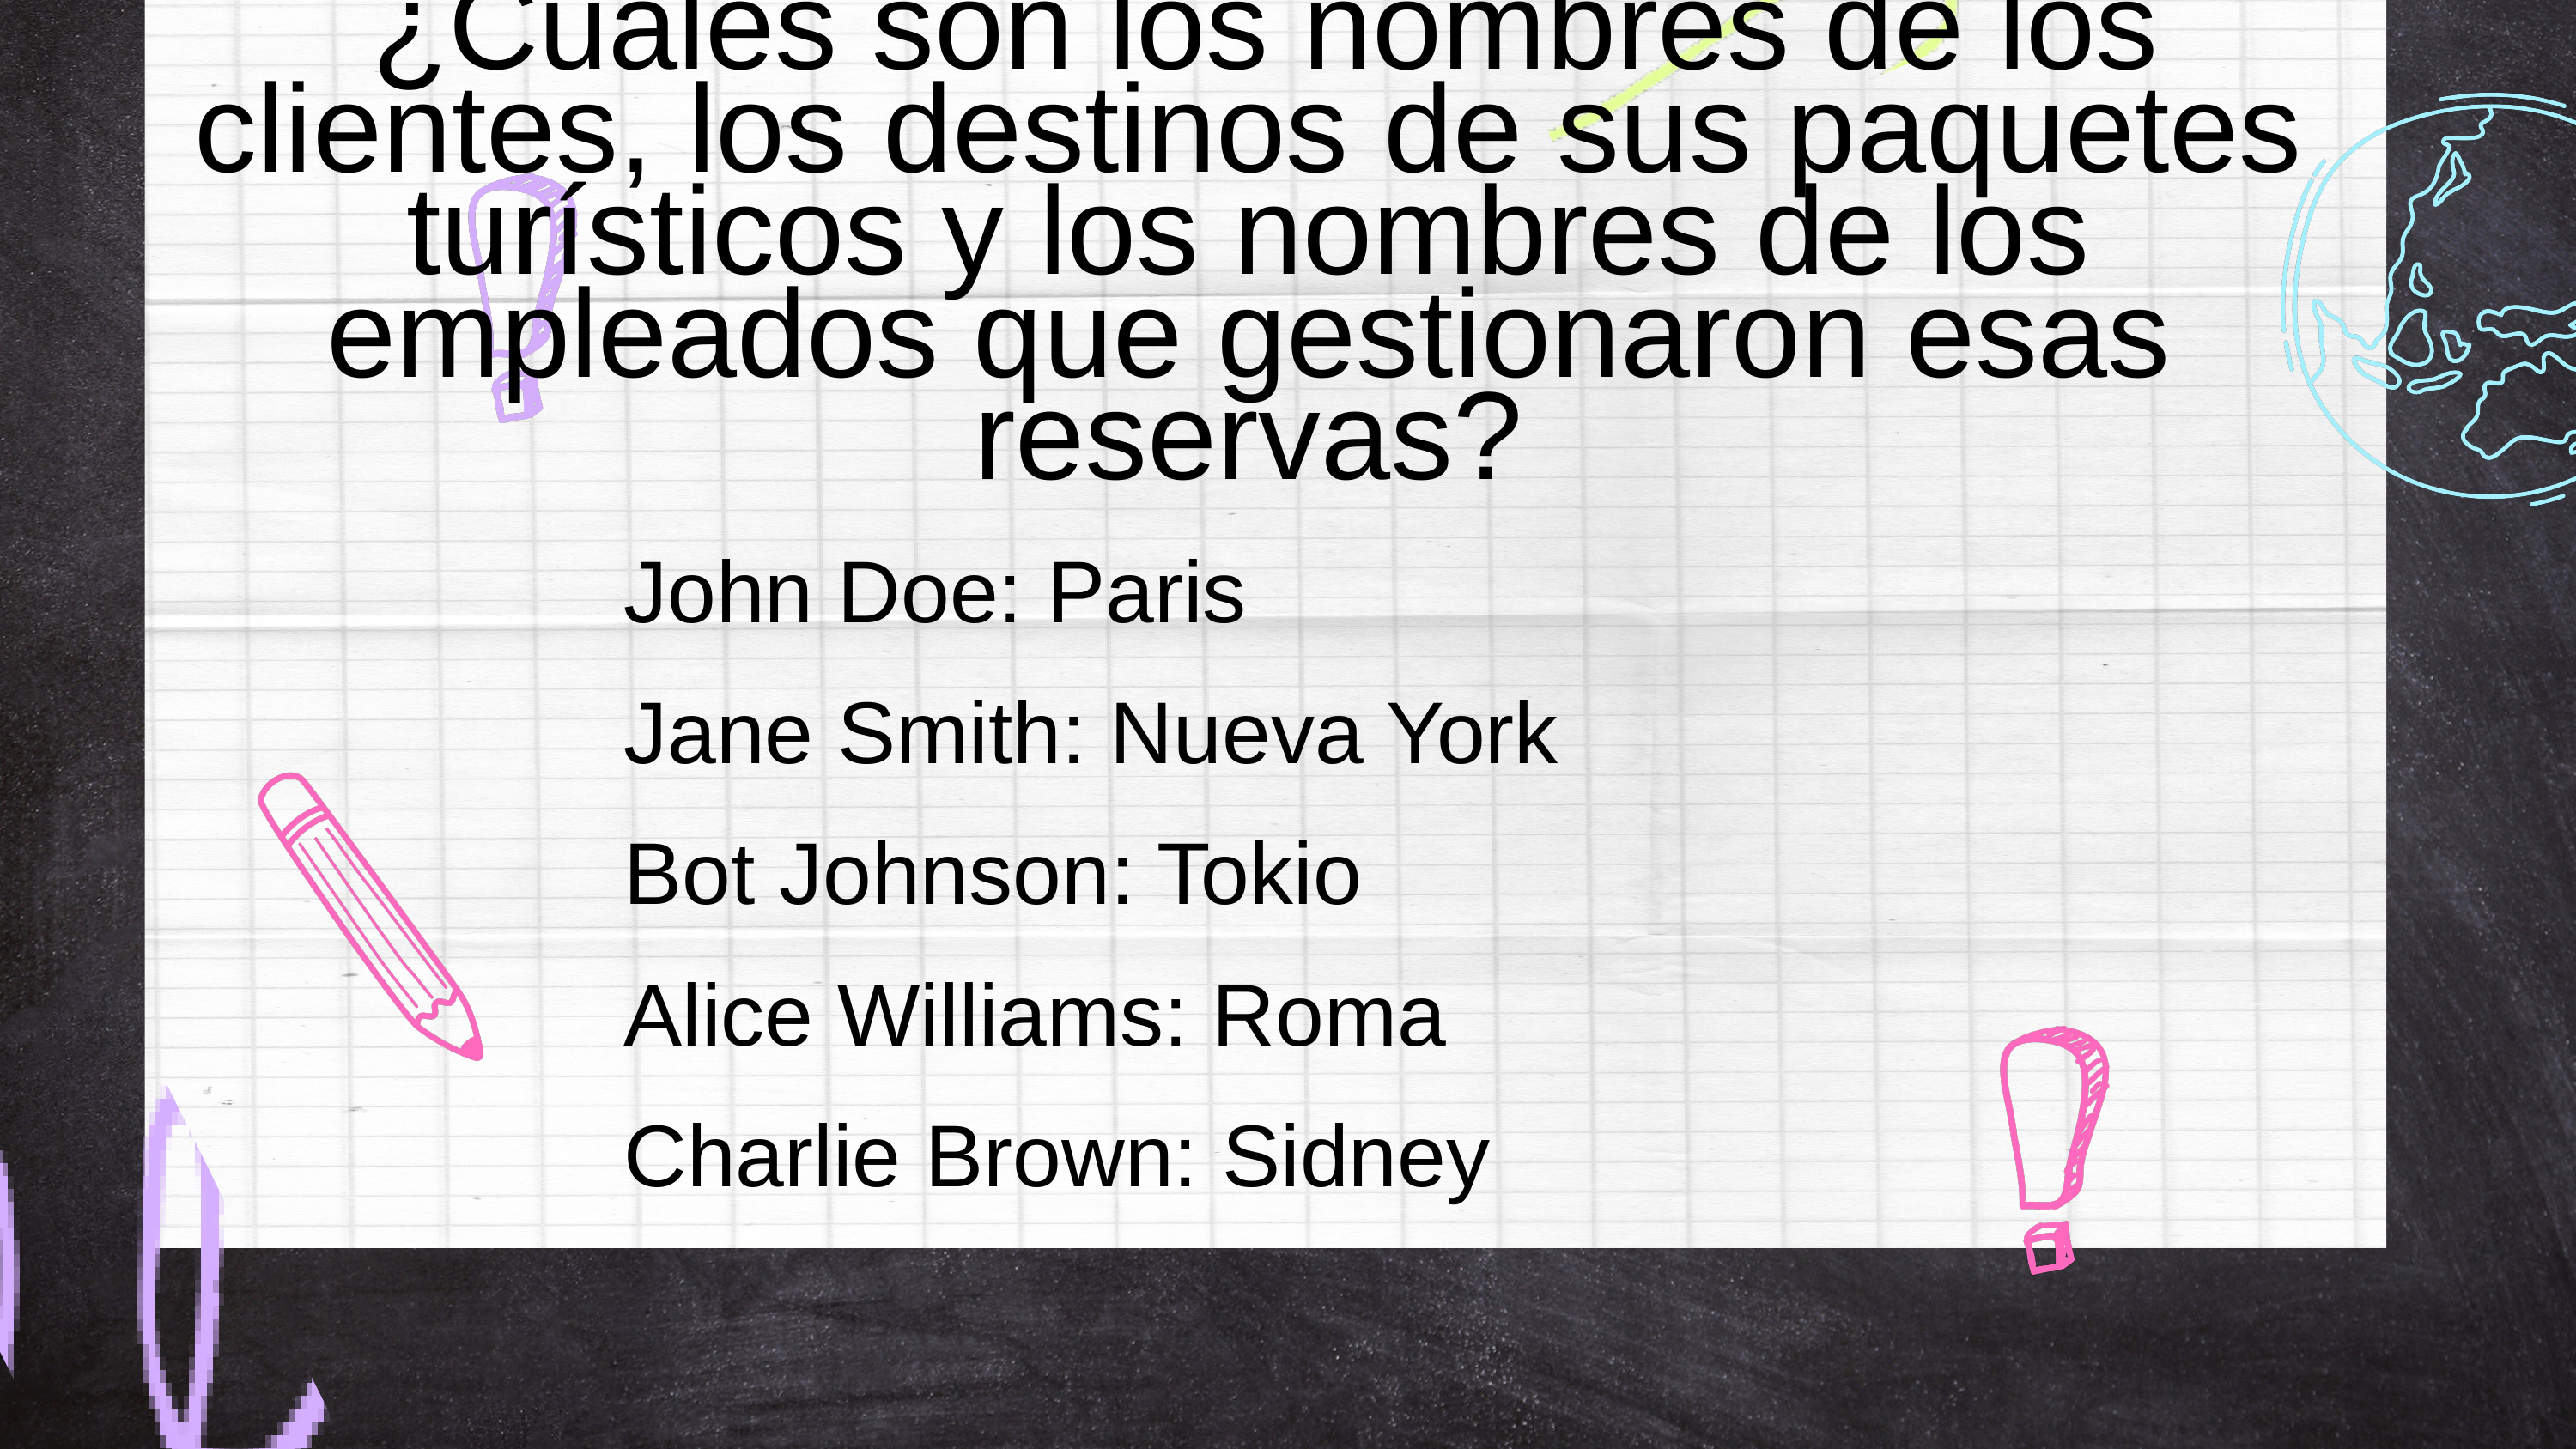

¿Cuáles son los nombres de los clientes, los destinos de sus paquetes turísticos y los nombres de los empleados que gestionaron esas reservas?

John Doe: Paris
Jane Smith: Nueva York
Bot Johnson: Tokio
Alice Williams: Roma
Charlie Brown: Sidney